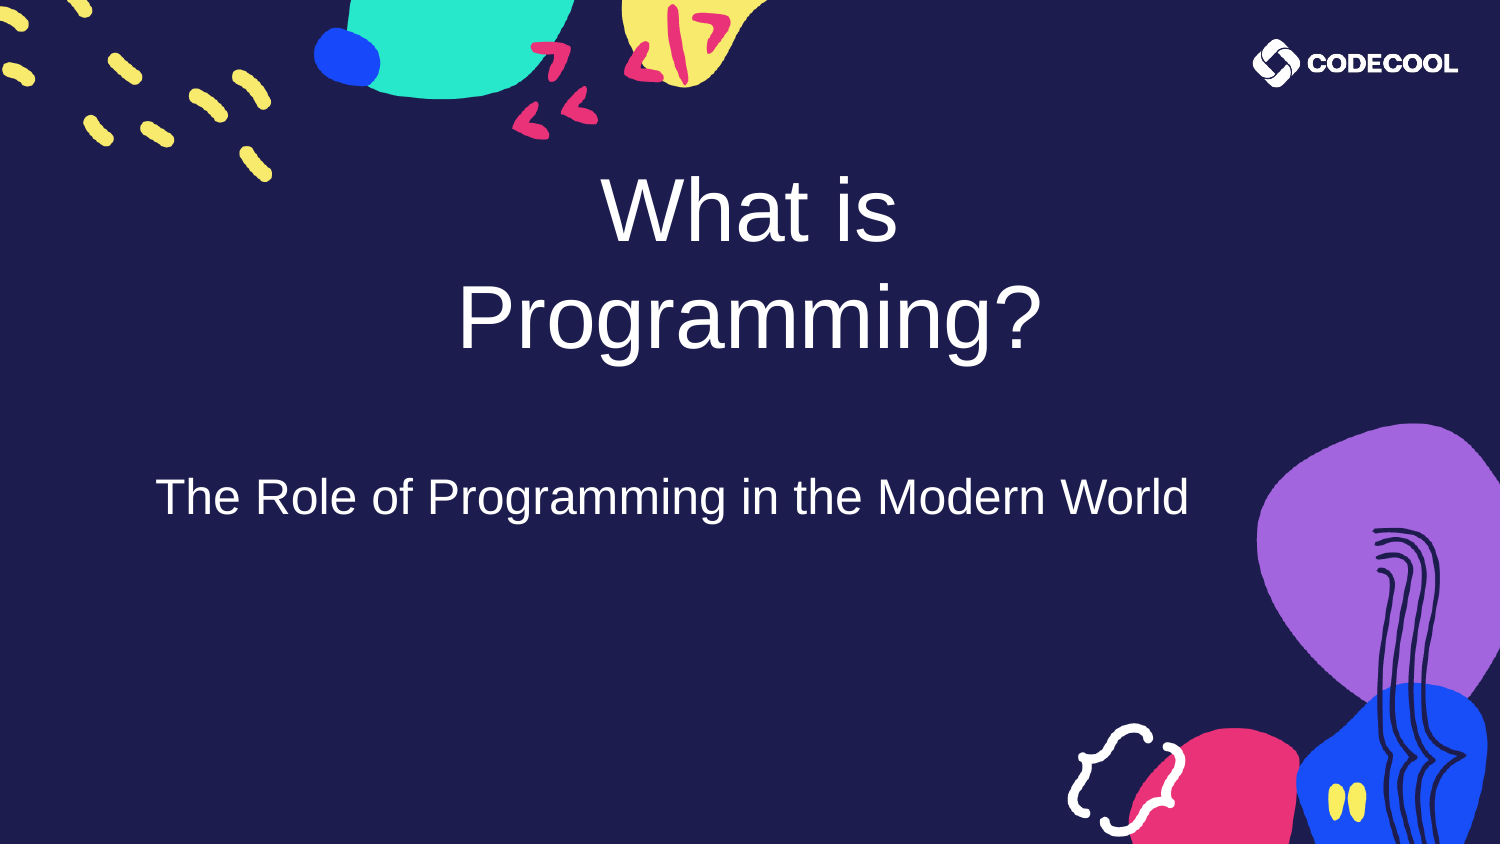

# What is Programming?
The Role of Programming in the Modern World